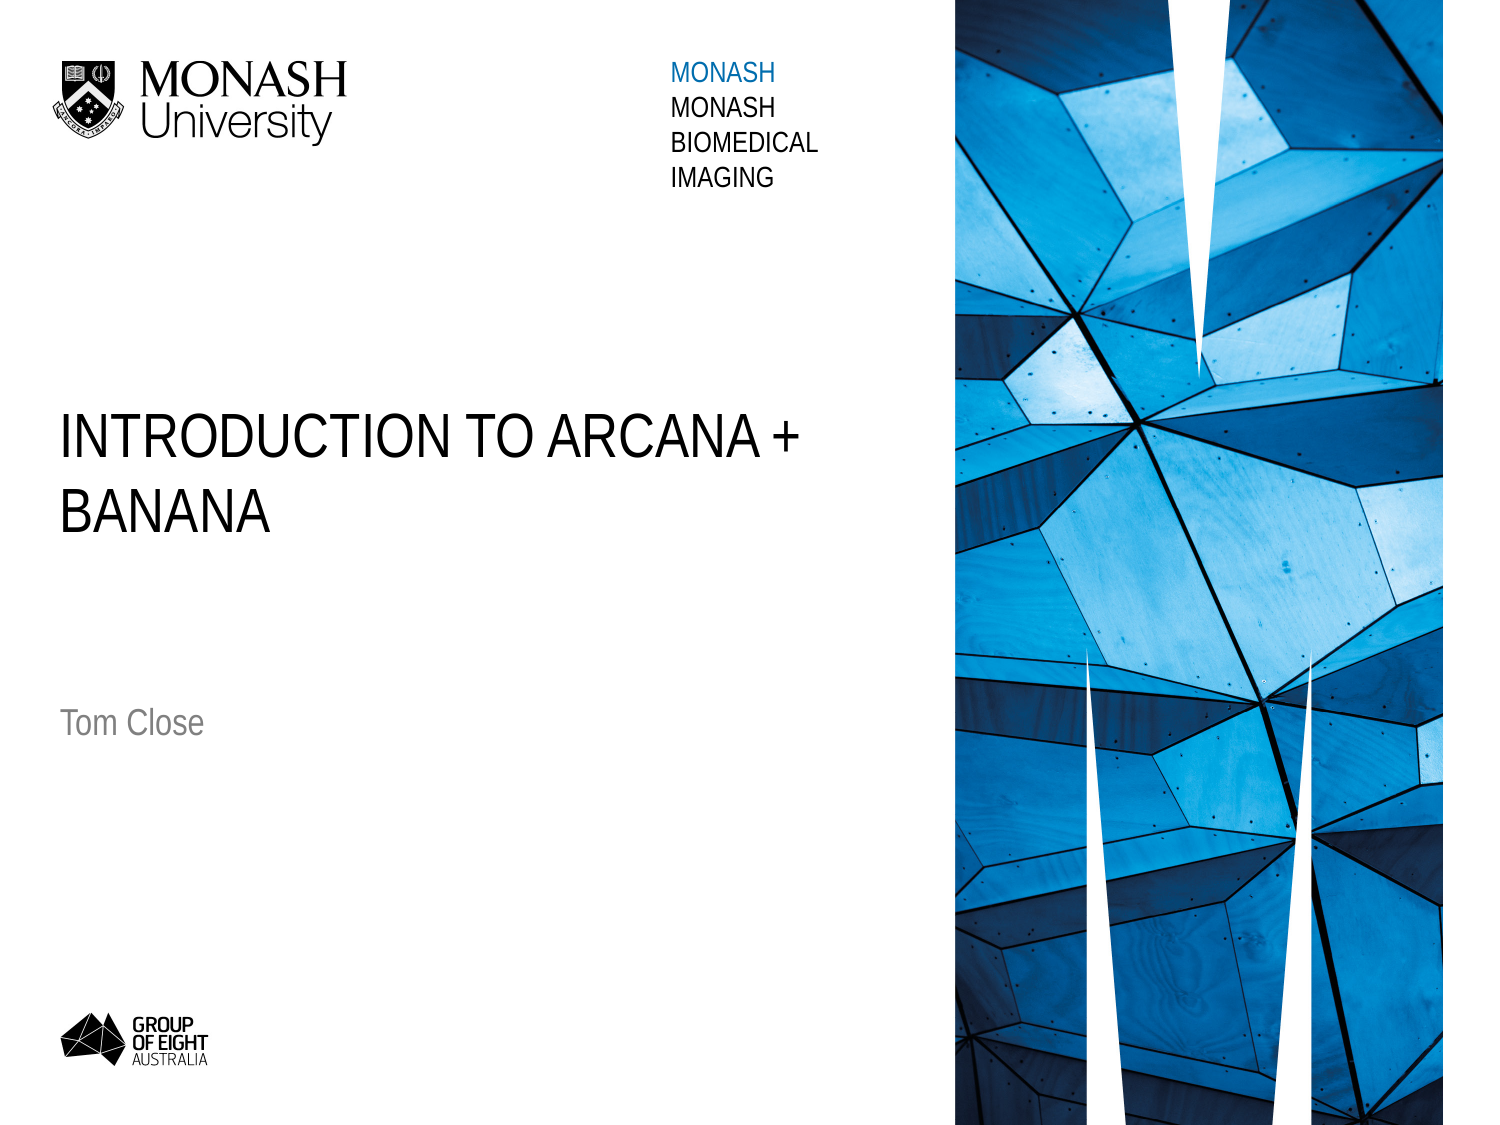

MONASH
MONASH
BIOMEDICAL
IMAGING
# INTRODUCTION TO ARCANA + BANANA
Tom Close